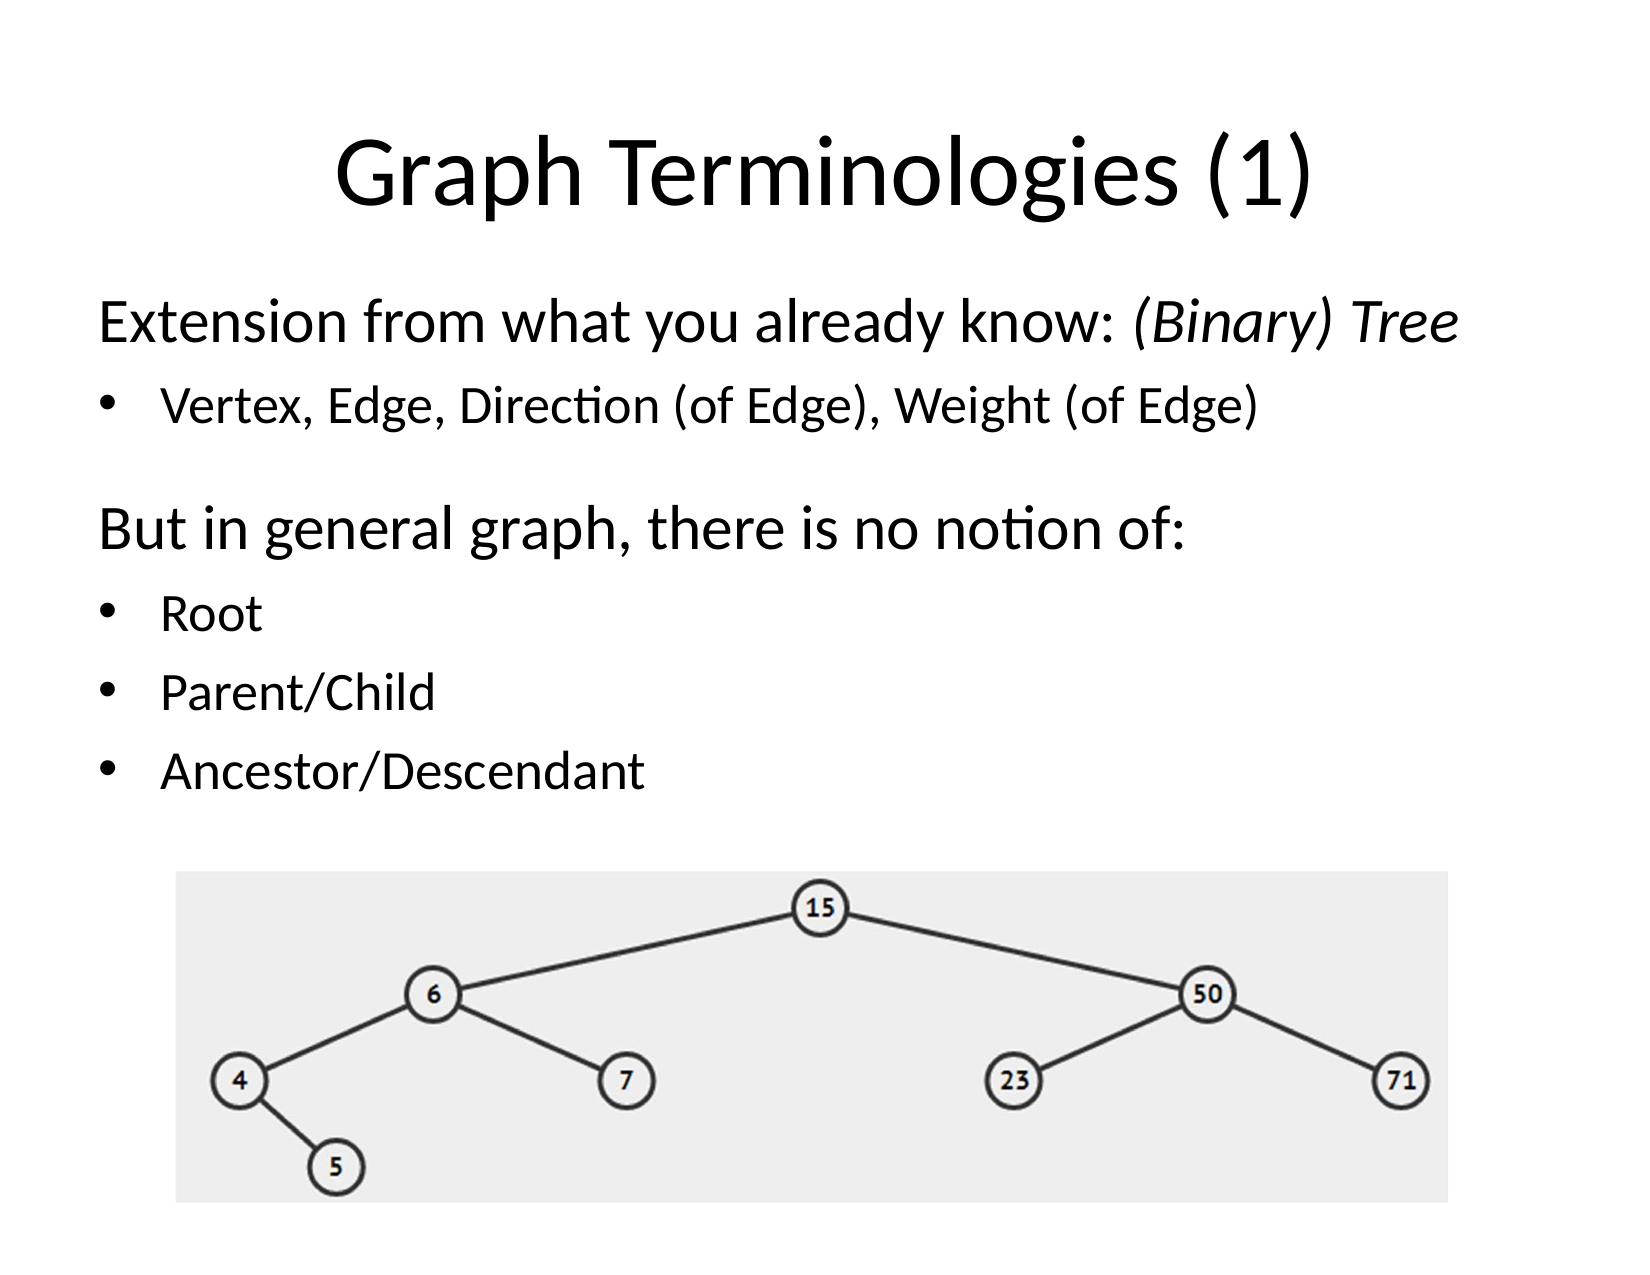

# Graph Terminologies (1)
Extension from what you already know: (Binary) Tree
Vertex, Edge, Direction (of Edge), Weight (of Edge)
But in general graph, there is no notion of:
Root
Parent/Child
Ancestor/Descendant